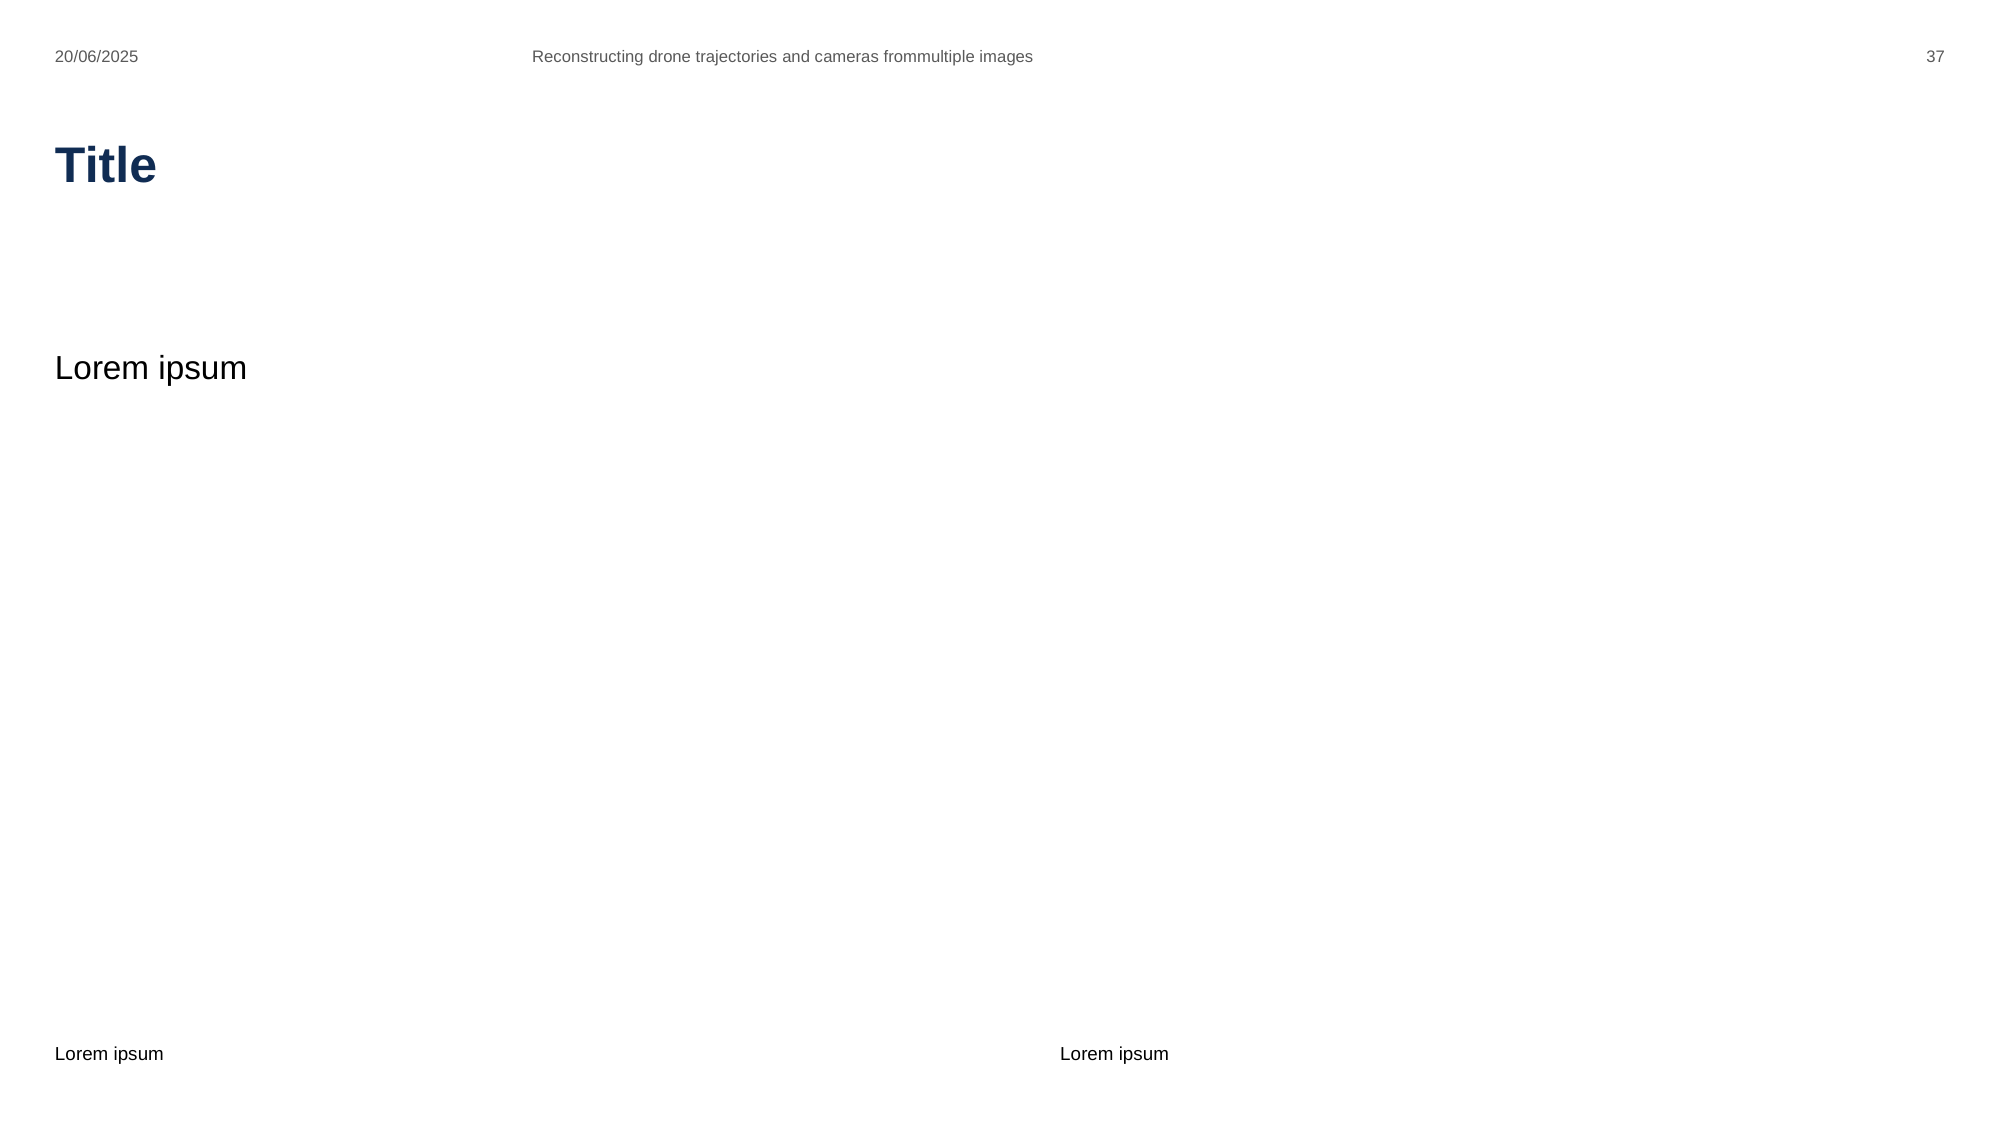

20/06/2025
 Reconstructing drone trajectories and cameras frommultiple images
37
# Title
Lorem ipsum

Lorem ipsum
Lorem ipsum